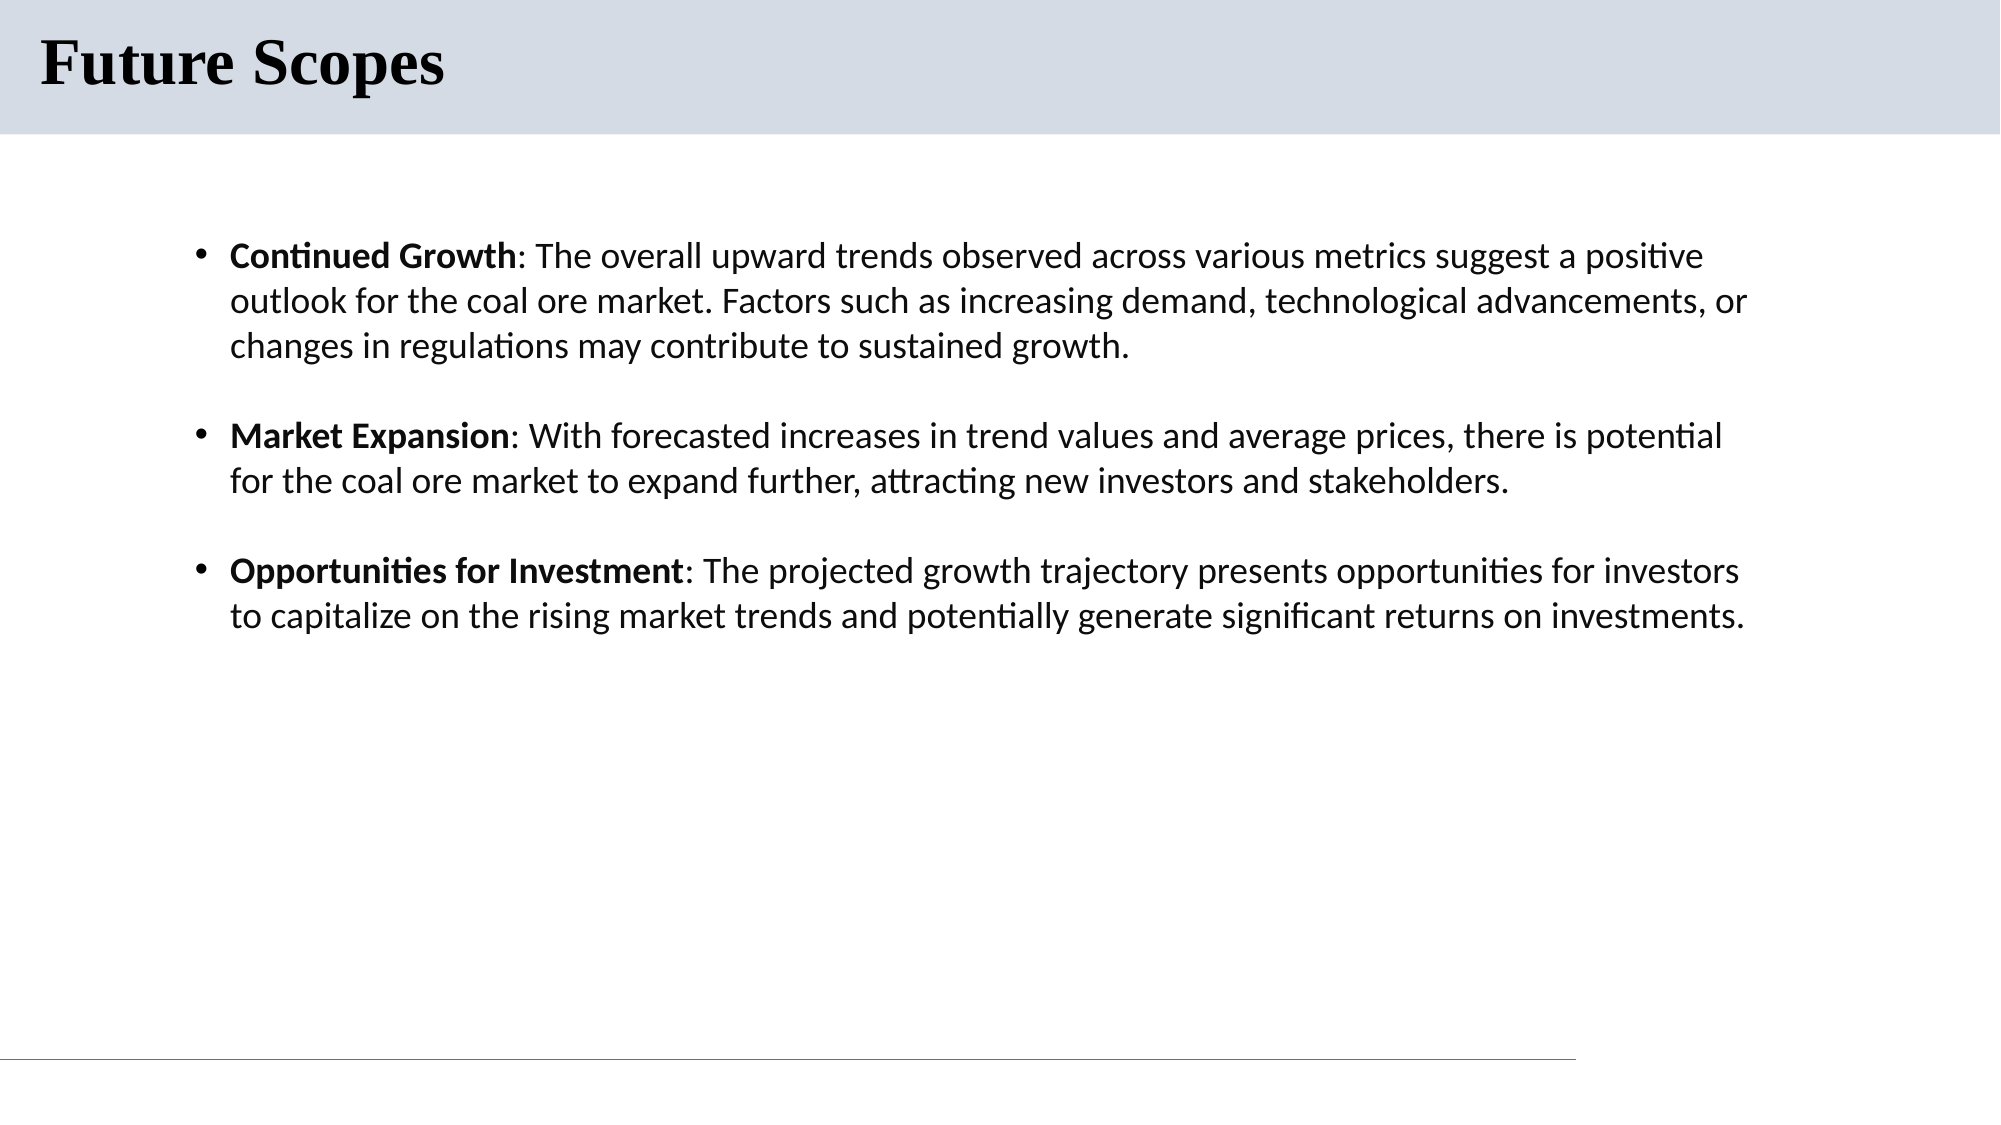

# Future Scopes
Continued Growth: The overall upward trends observed across various metrics suggest a positive outlook for the coal ore market. Factors such as increasing demand, technological advancements, or changes in regulations may contribute to sustained growth.

Market Expansion: With forecasted increases in trend values and average prices, there is potential for the coal ore market to expand further, attracting new investors and stakeholders.

Opportunities for Investment: The projected growth trajectory presents opportunities for investors to capitalize on the rising market trends and potentially generate significant returns on investments.